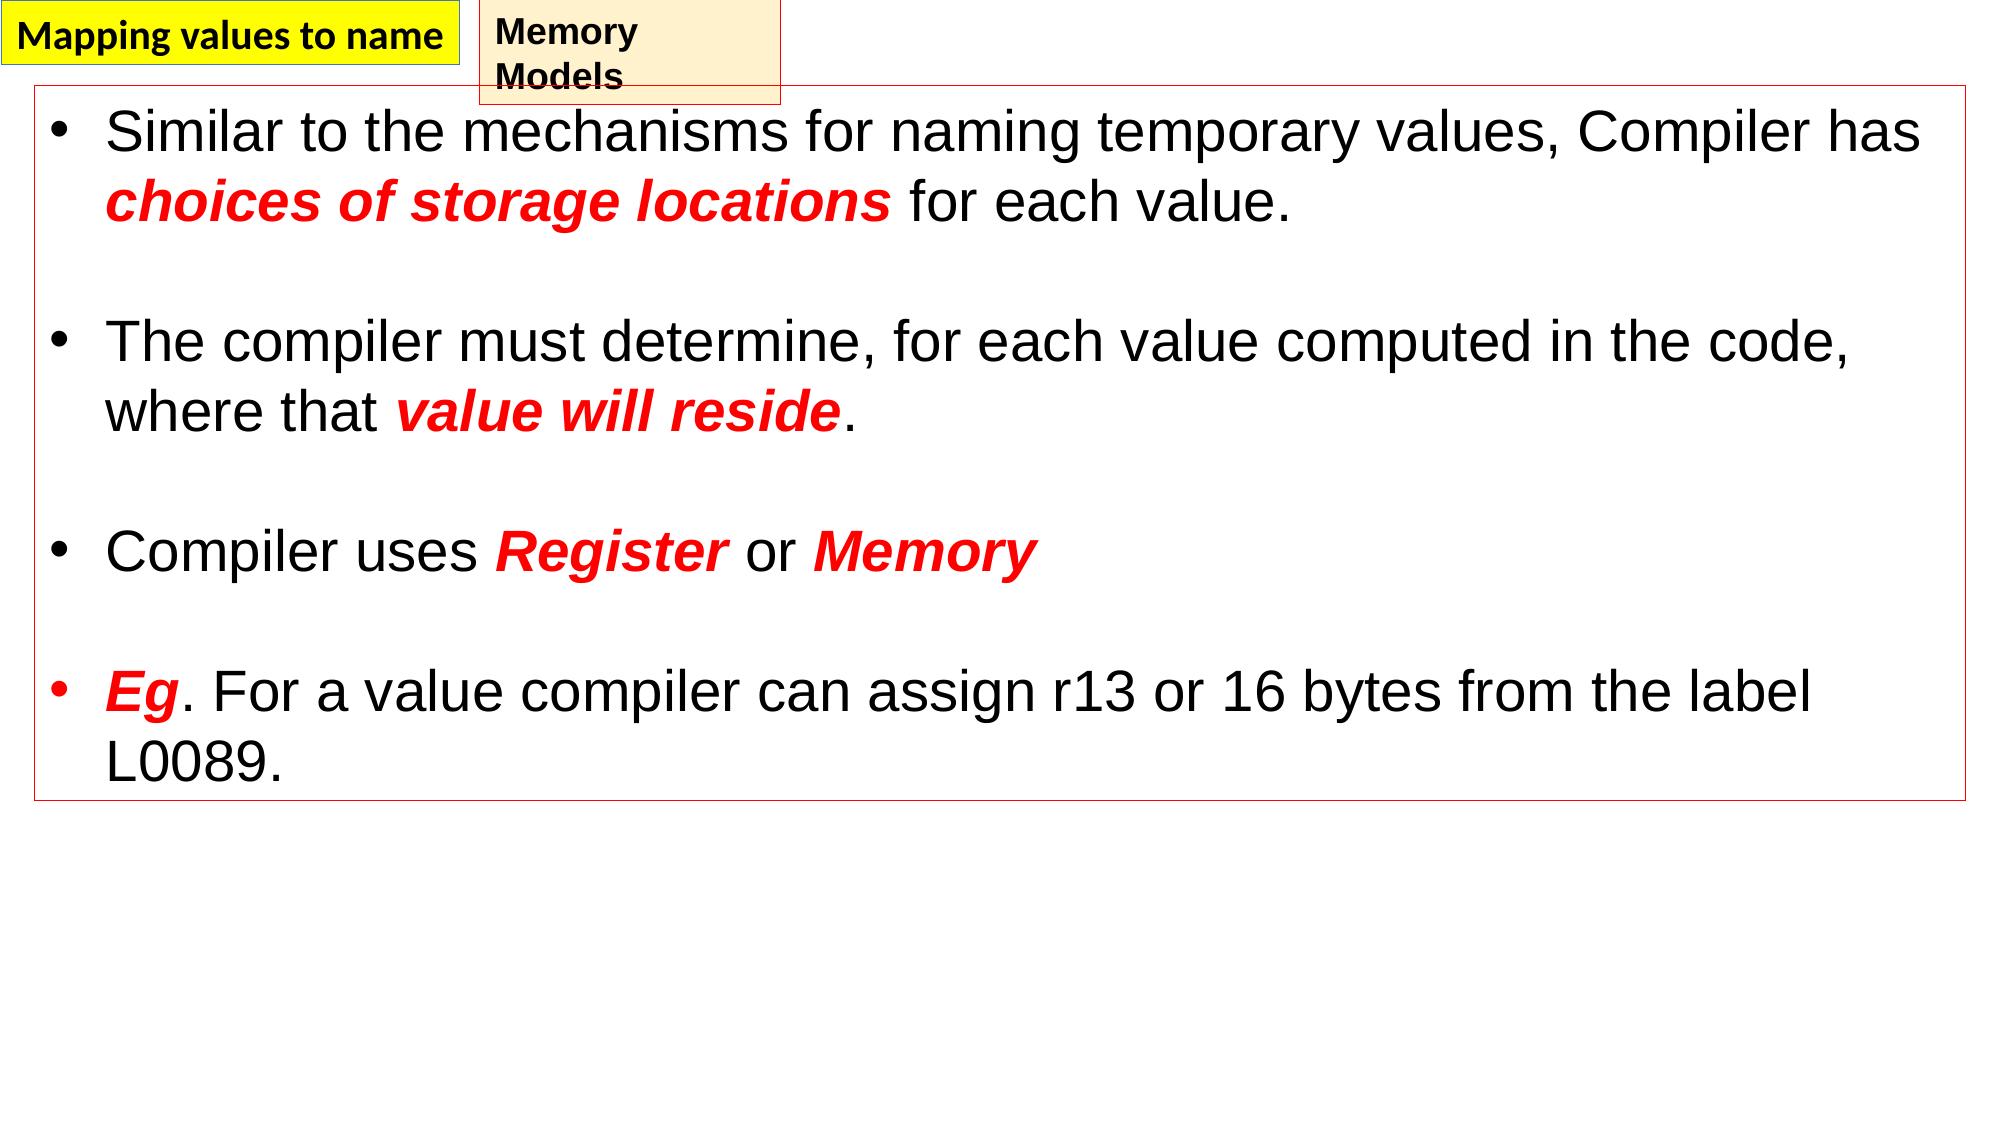

Mapping values to name
Memory Models
Similar to the mechanisms for naming temporary values, Compiler has choices of storage locations for each value.

The compiler must determine, for each value computed in the code, where that value will reside.

Compiler uses Register or Memory

Eg. For a value compiler can assign r13 or 16 bytes from the label L0089.